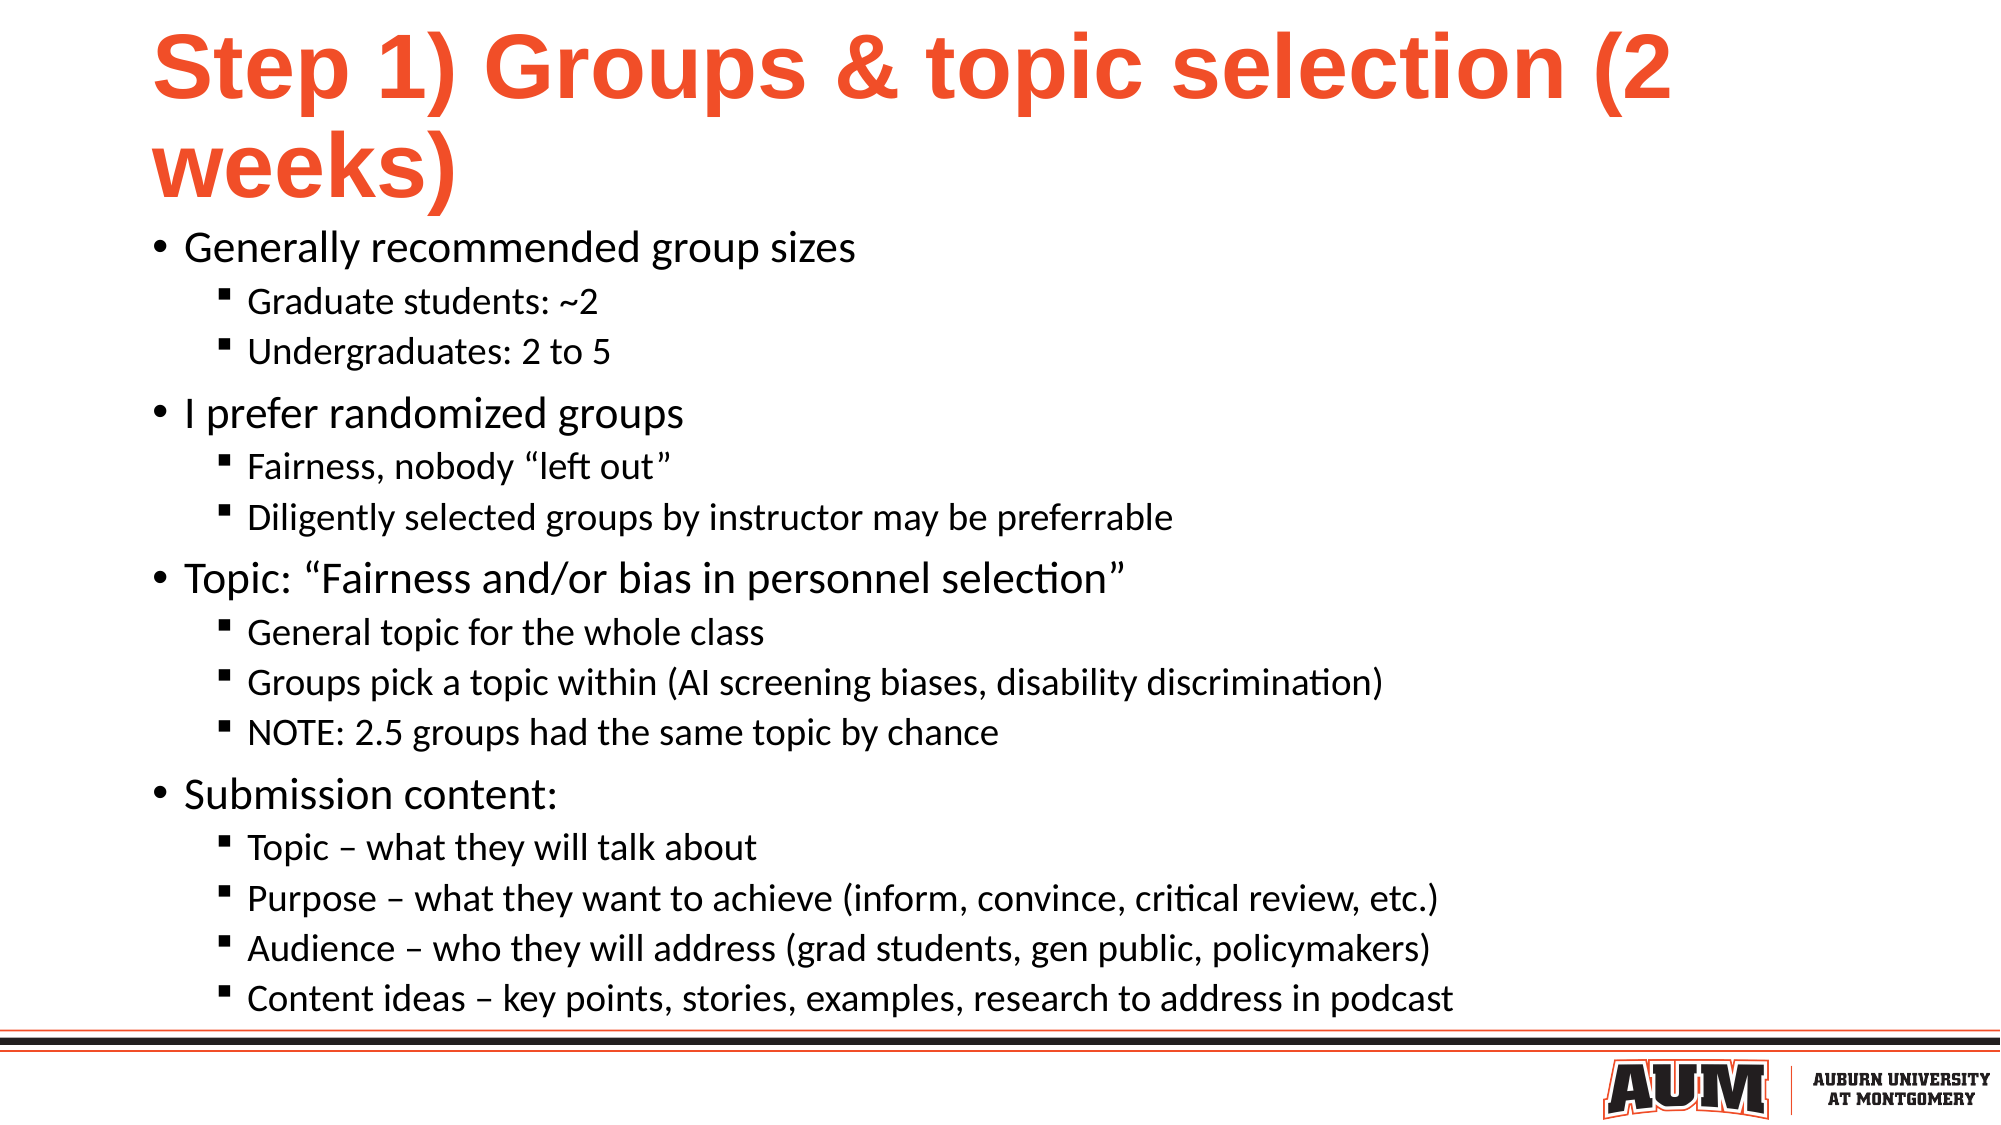

# Step 1) Groups & topic selection (2 weeks)
Generally recommended group sizes
Graduate students: ~2
Undergraduates: 2 to 5
I prefer randomized groups
Fairness, nobody “left out”
Diligently selected groups by instructor may be preferrable
Topic: “Fairness and/or bias in personnel selection”
General topic for the whole class
Groups pick a topic within (AI screening biases, disability discrimination)
NOTE: 2.5 groups had the same topic by chance
Submission content:
Topic – what they will talk about
Purpose – what they want to achieve (inform, convince, critical review, etc.)
Audience – who they will address (grad students, gen public, policymakers)
Content ideas – key points, stories, examples, research to address in podcast